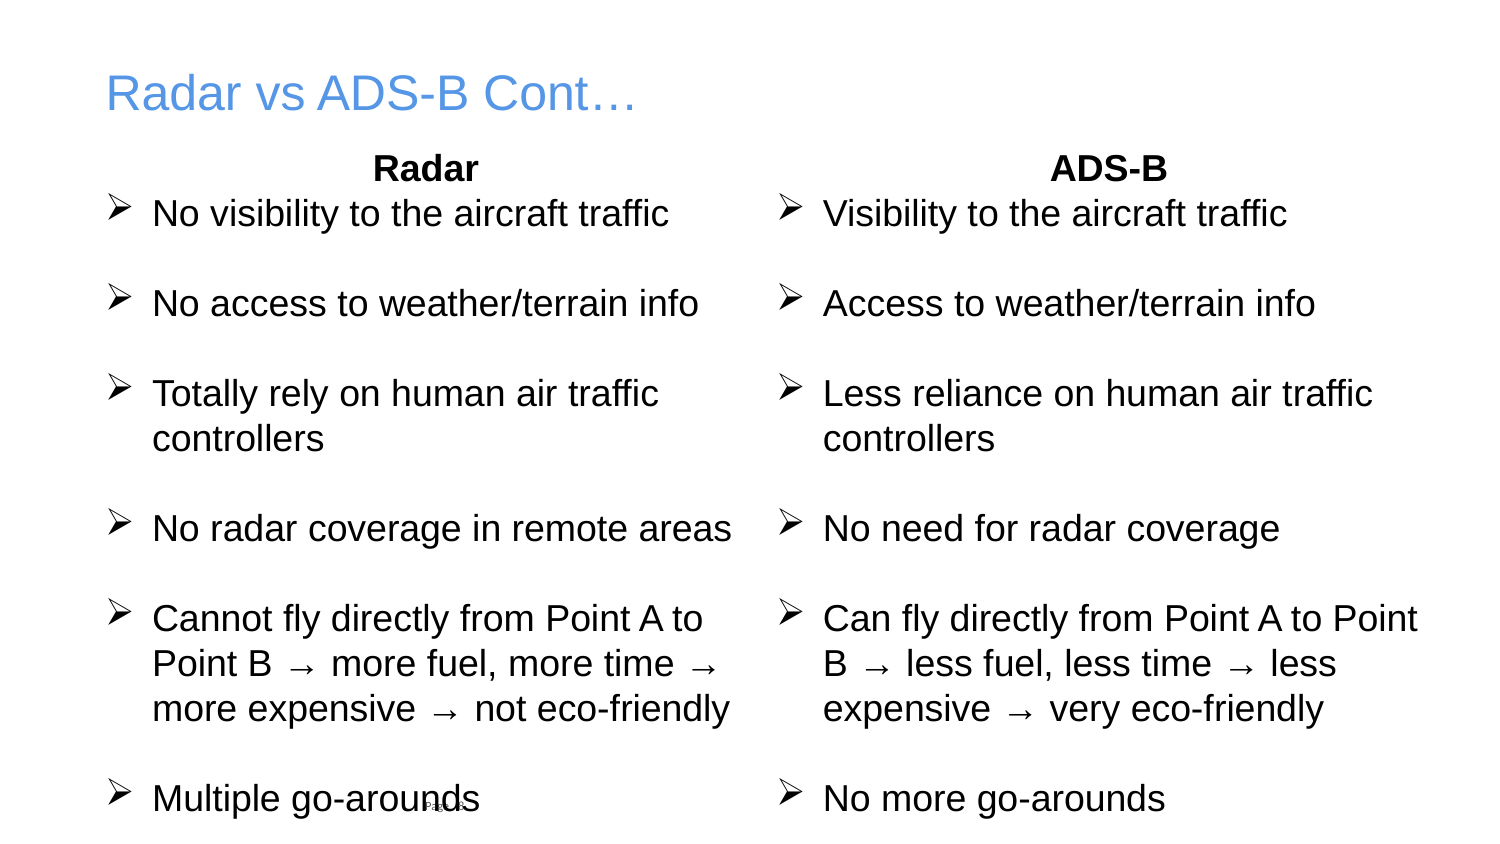

# Radar vs ADS-B Cont…
Radar
No visibility to the aircraft traffic

No access to weather/terrain info

Totally rely on human air traffic controllers

No radar coverage in remote areas

Cannot fly directly from Point A to Point B → more fuel, more time → more expensive → not eco-friendly

Multiple go-arounds
ADS-B
Visibility to the aircraft traffic

Access to weather/terrain info

Less reliance on human air traffic controllers

No need for radar coverage

Can fly directly from Point A to Point B → less fuel, less time → less expensive → very eco-friendly

No more go-arounds